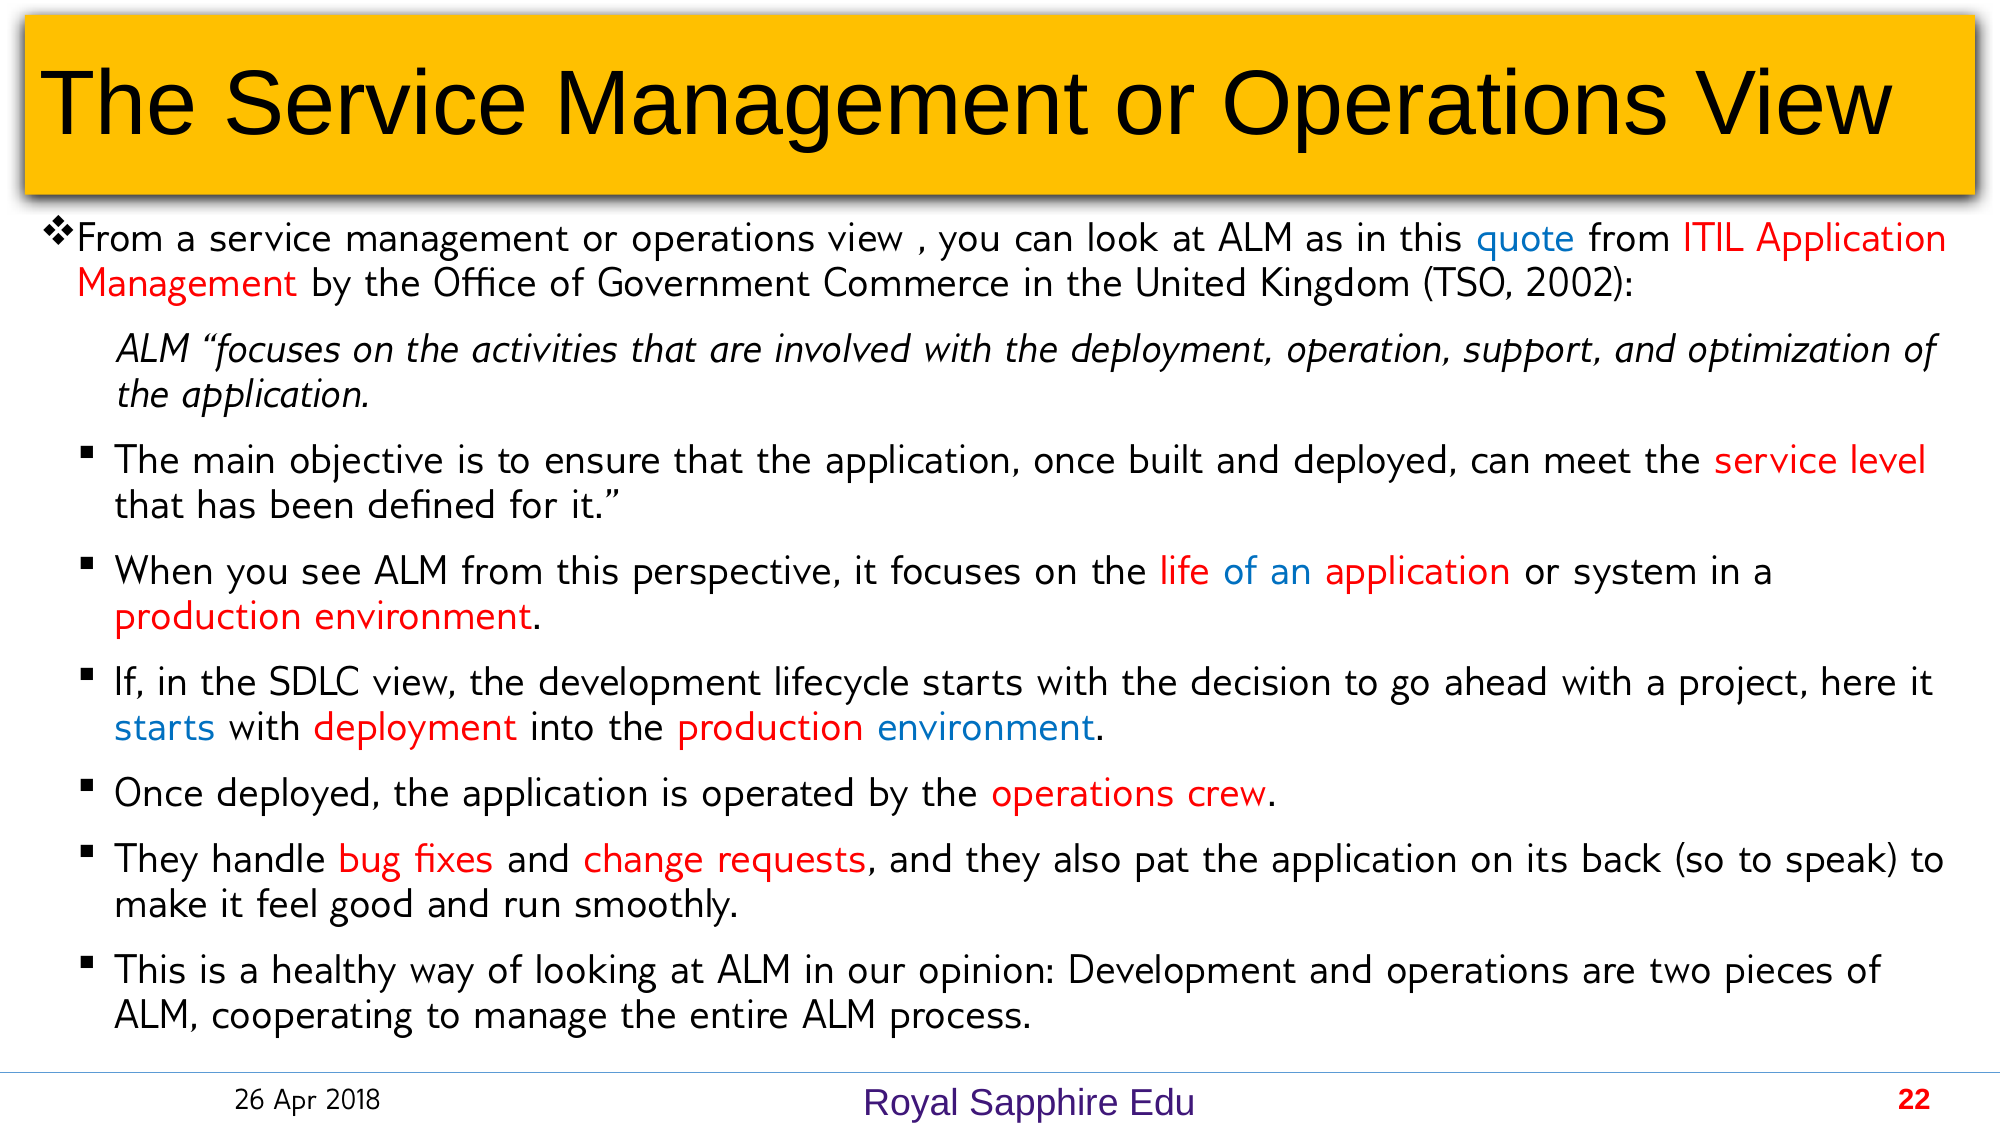

# The Service Management or Operations View
From a service management or operations view , you can look at ALM as in this quote from ITIL Application Management by the Office of Government Commerce in the United Kingdom (TSO, 2002):
ALM “focuses on the activities that are involved with the deployment, operation, support, and optimization of the application.
The main objective is to ensure that the application, once built and deployed, can meet the service level that has been defined for it.”
When you see ALM from this perspective, it focuses on the life of an application or system in a production environment.
If, in the SDLC view, the development lifecycle starts with the decision to go ahead with a project, here it starts with deployment into the production environment.
Once deployed, the application is operated by the operations crew.
They handle bug fixes and change requests, and they also pat the application on its back (so to speak) to make it feel good and run smoothly.
This is a healthy way of looking at ALM in our opinion: Development and operations are two pieces of ALM, cooperating to manage the entire ALM process.
26 Apr 2018
22